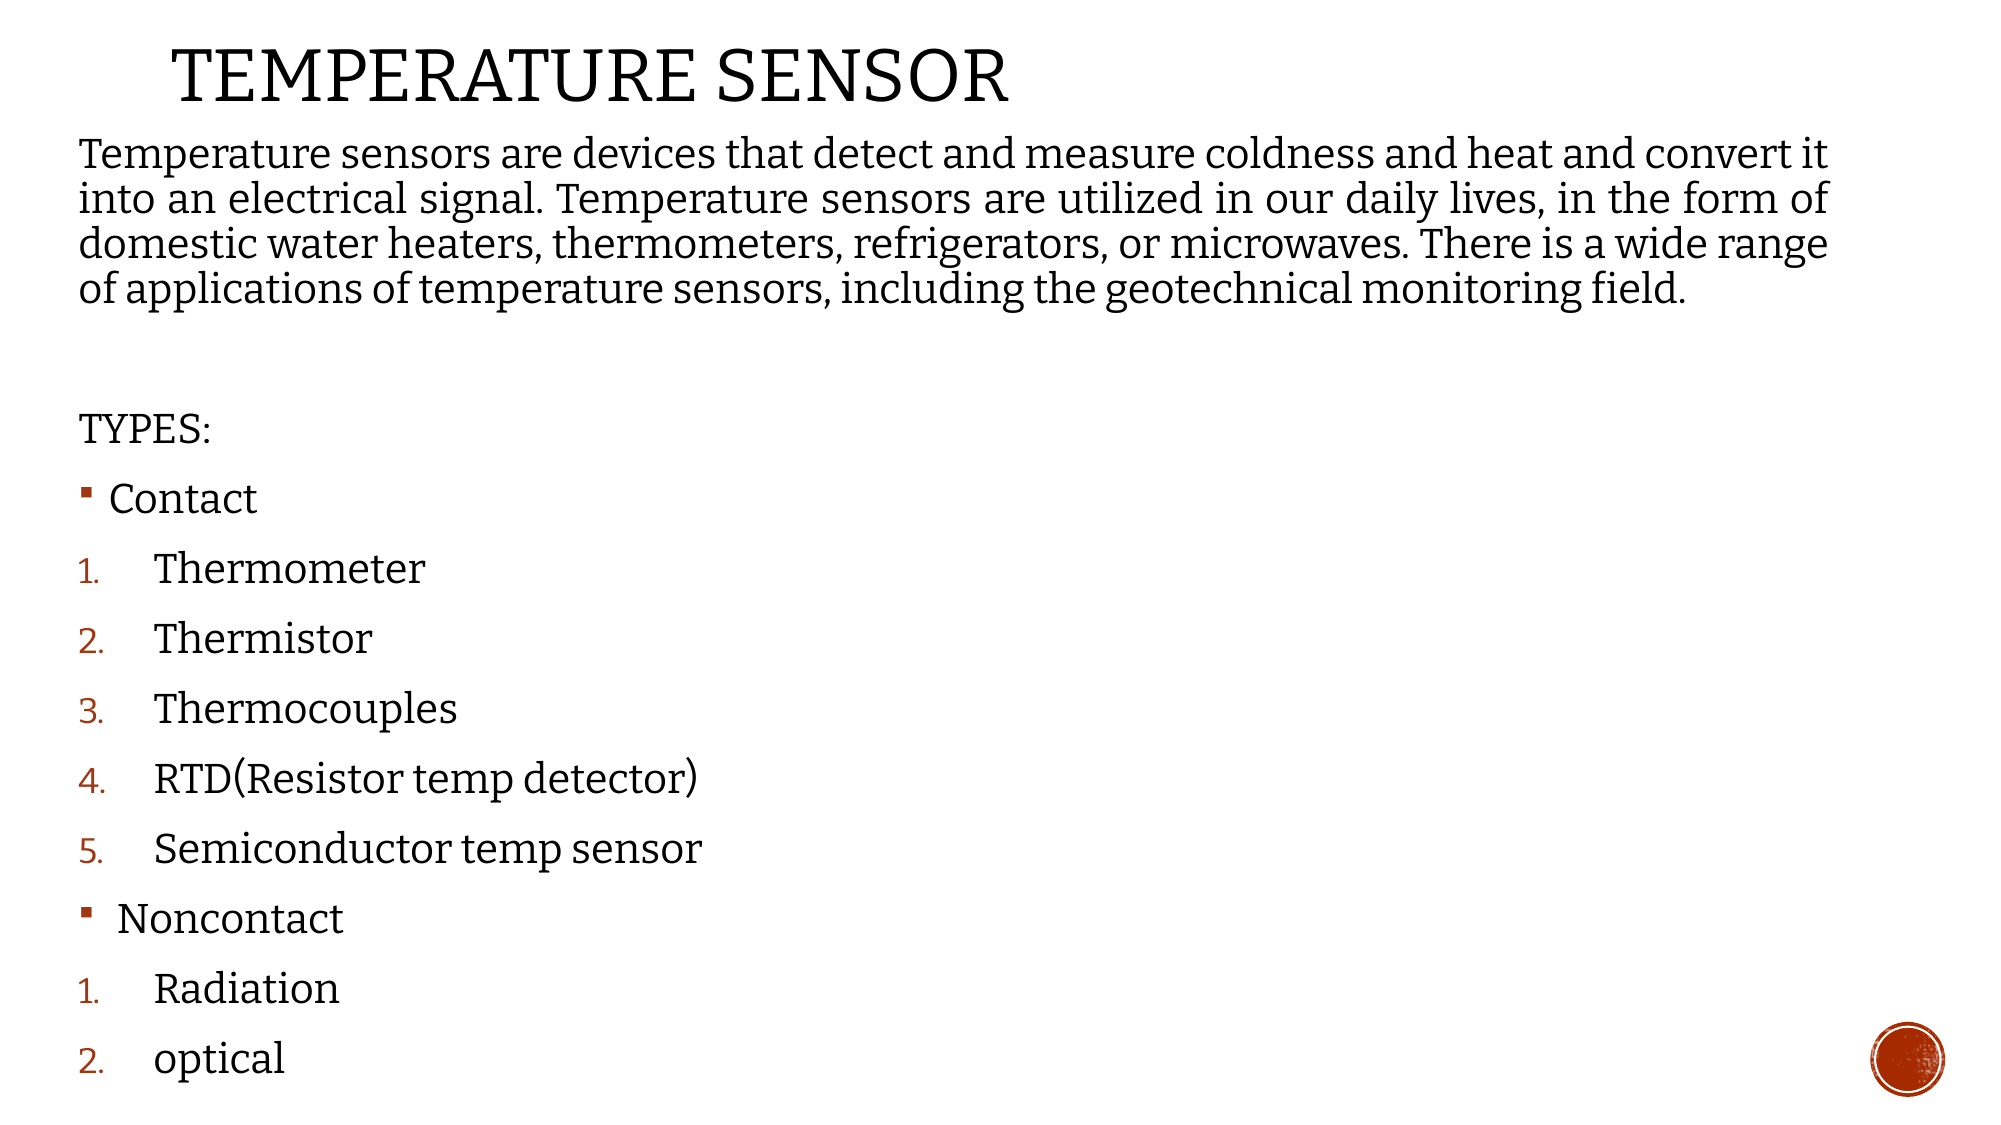

# Temperature Sensor
Temperature sensors are devices that detect and measure coldness and heat and convert it into an electrical signal. Temperature sensors are utilized in our daily lives, in the form of domestic water heaters, thermometers, refrigerators, or microwaves. There is a wide range of applications of temperature sensors, including the geotechnical monitoring field.

TYPES:
Contact
Thermometer
Thermistor
Thermocouples
RTD(Resistor temp detector)
Semiconductor temp sensor
 Noncontact
Radiation
optical